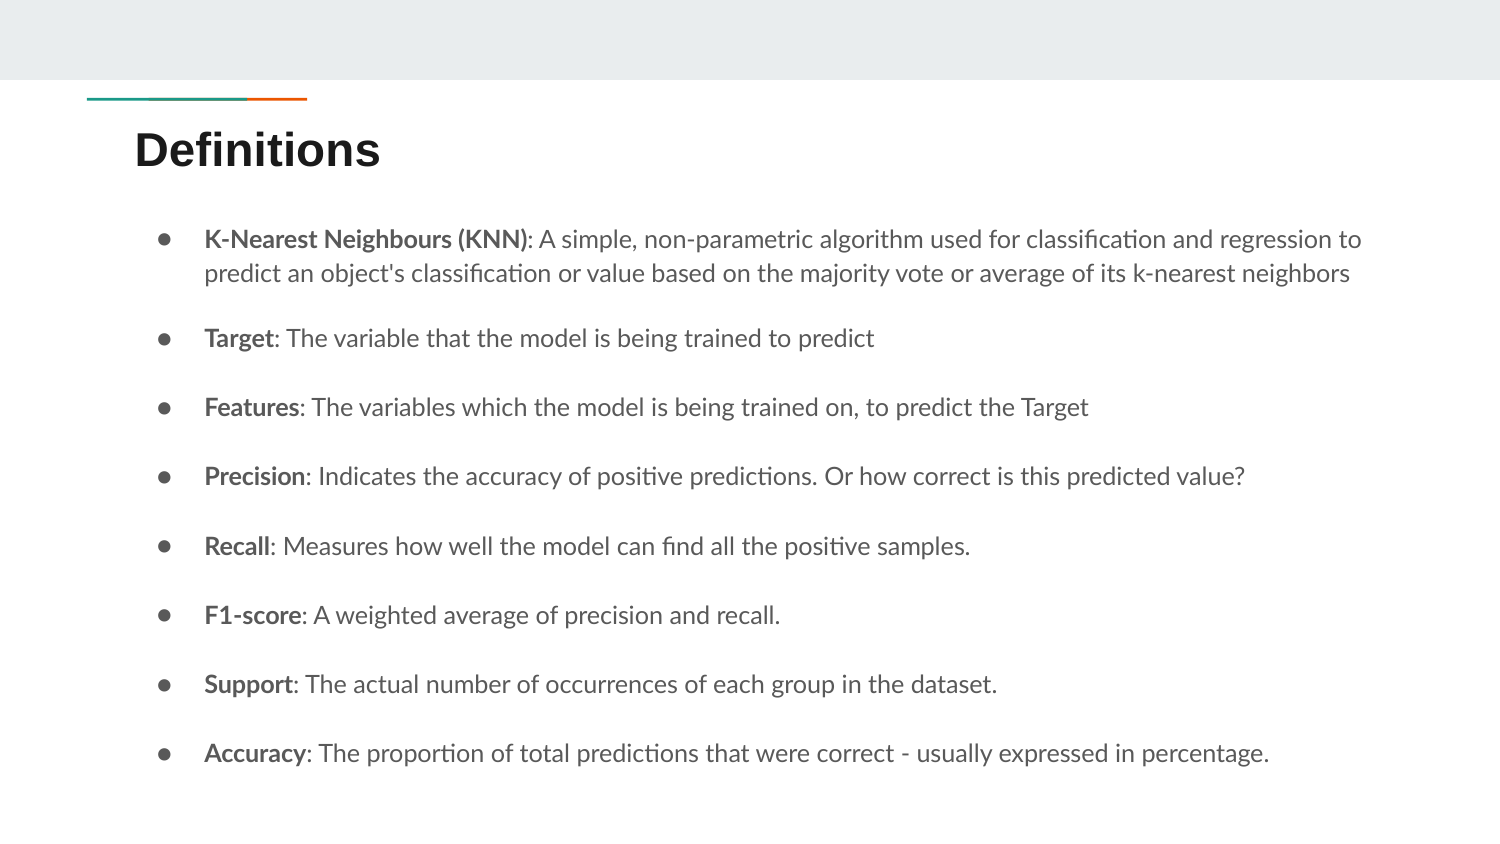

# Definitions
K-Nearest Neighbours (KNN): A simple, non-parametric algorithm used for classification and regression to predict an object's classification or value based on the majority vote or average of its k-nearest neighbors
Target: The variable that the model is being trained to predict
Features: The variables which the model is being trained on, to predict the Target
Precision: Indicates the accuracy of positive predictions. Or how correct is this predicted value?
Recall: Measures how well the model can find all the positive samples.
F1-score: A weighted average of precision and recall.
Support: The actual number of occurrences of each group in the dataset.
Accuracy: The proportion of total predictions that were correct - usually expressed in percentage.